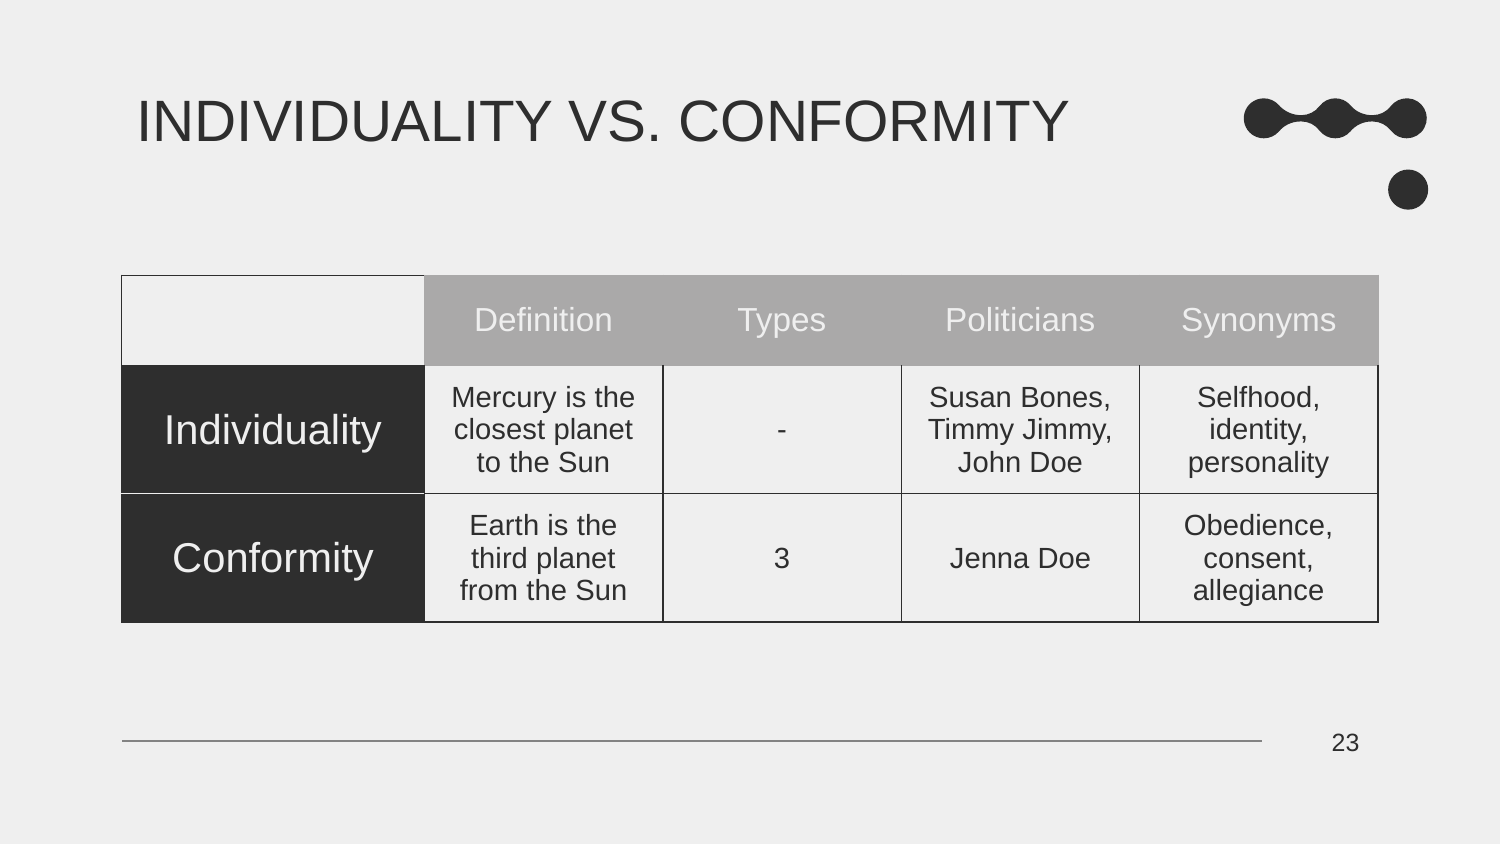

# INDIVIDUALITY VS. CONFORMITY
|  | Definition | Types | Politicians | Synonyms |
| --- | --- | --- | --- | --- |
| Individuality | Mercury is the closest planet to the Sun | - | Susan Bones, Timmy Jimmy, John Doe | Selfhood, identity, personality |
| Conformity | Earth is the third planet from the Sun | 3 | Jenna Doe | Obedience, consent, allegiance |
23